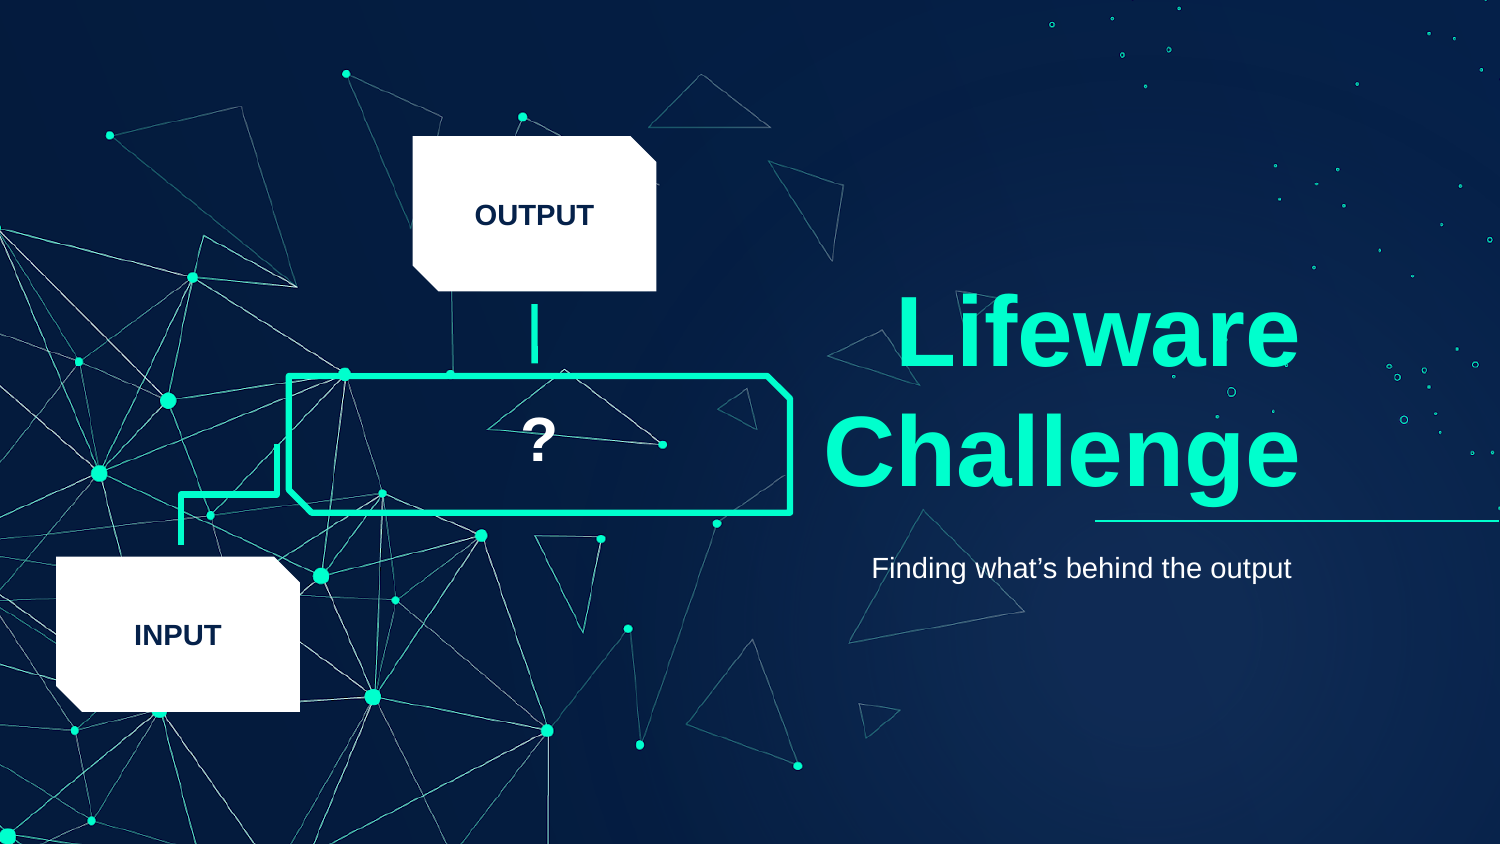

OUTPUT
# Lifeware
Challenge

?
Finding what’s behind the output

INPUT